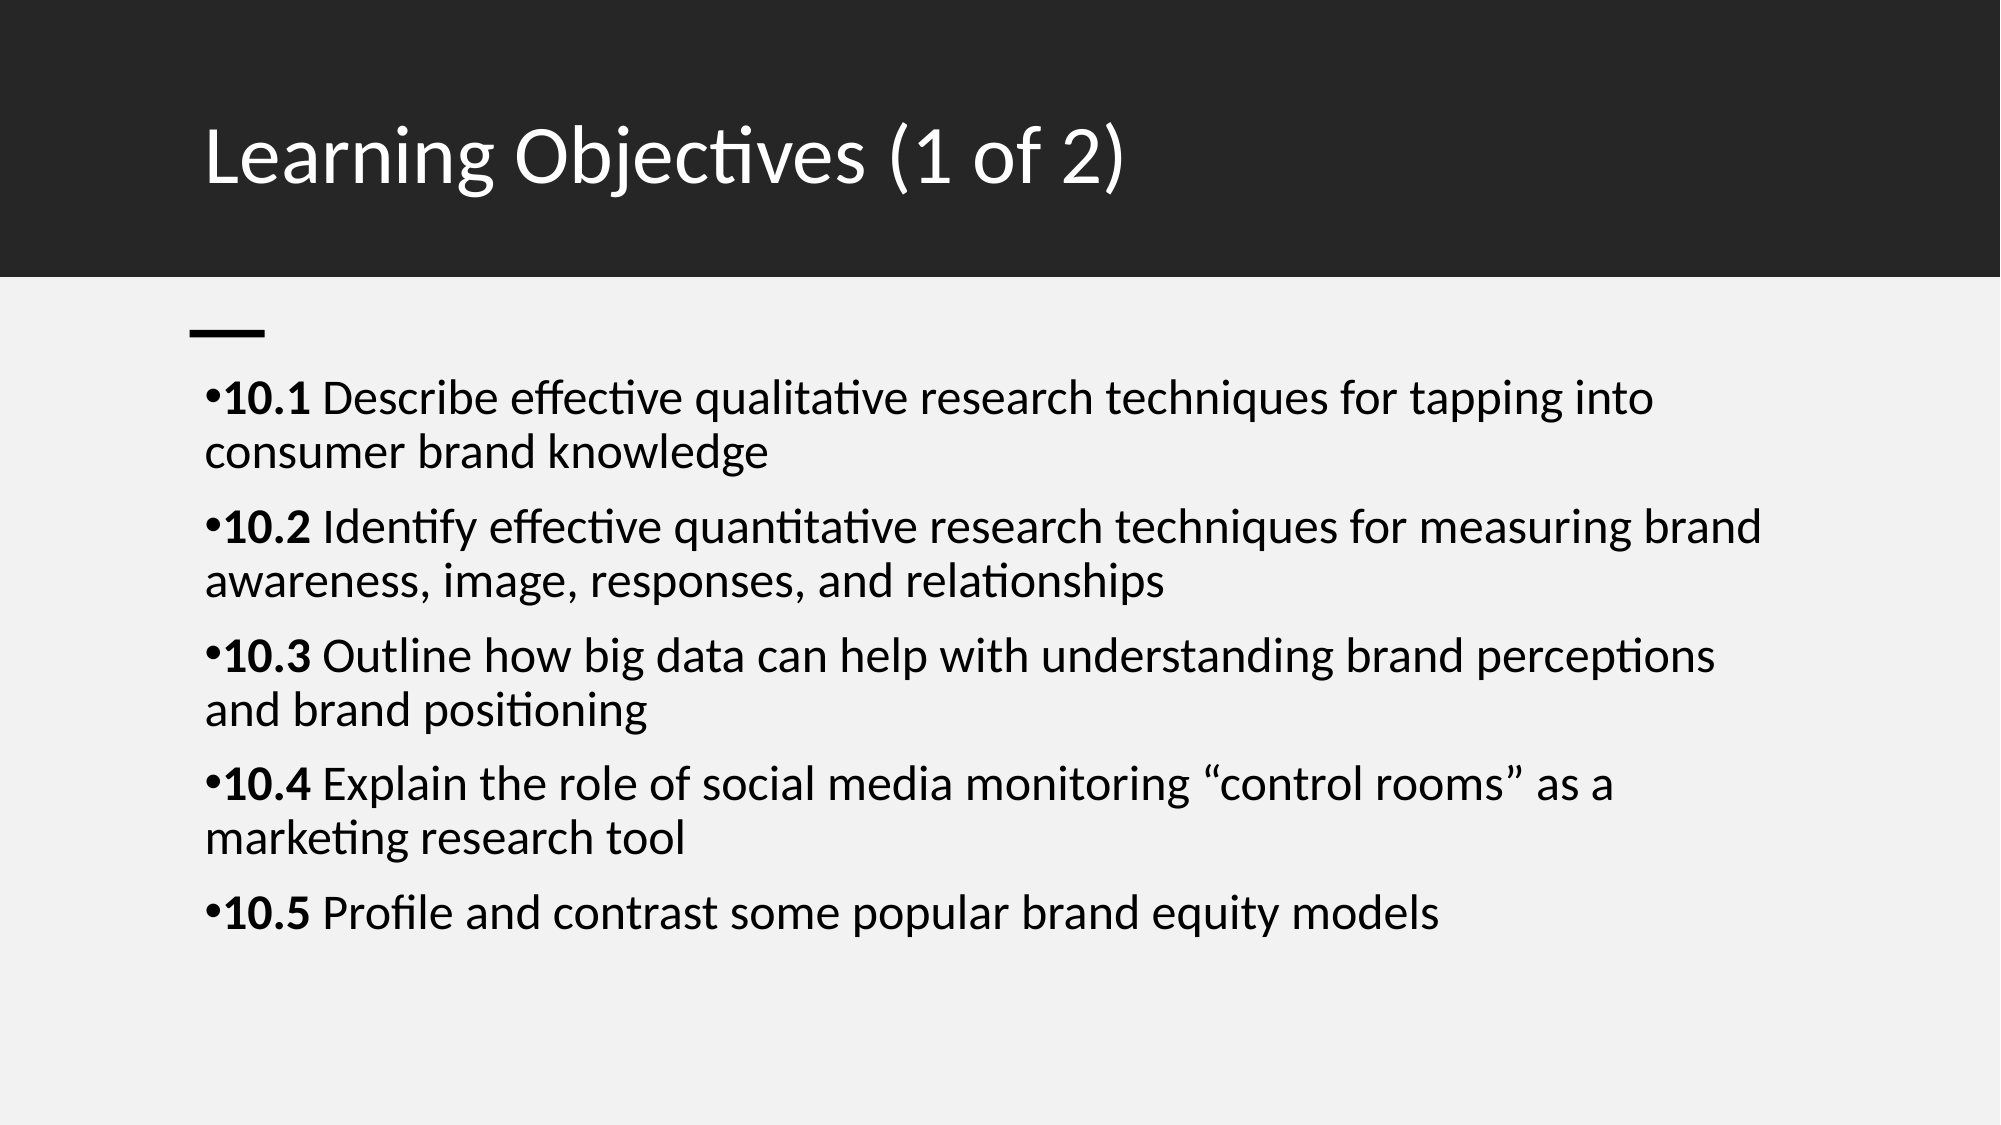

# Learning Objectives (1 of 2)

10.1 Describe effective qualitative research techniques for tapping into consumer brand knowledge
10.2 Identify effective quantitative research techniques for measuring brand awareness, image, responses, and relationships
10.3 Outline how big data can help with understanding brand perceptions and brand positioning
10.4 Explain the role of social media monitoring “control rooms” as a marketing research tool
10.5 Profile and contrast some popular brand equity models